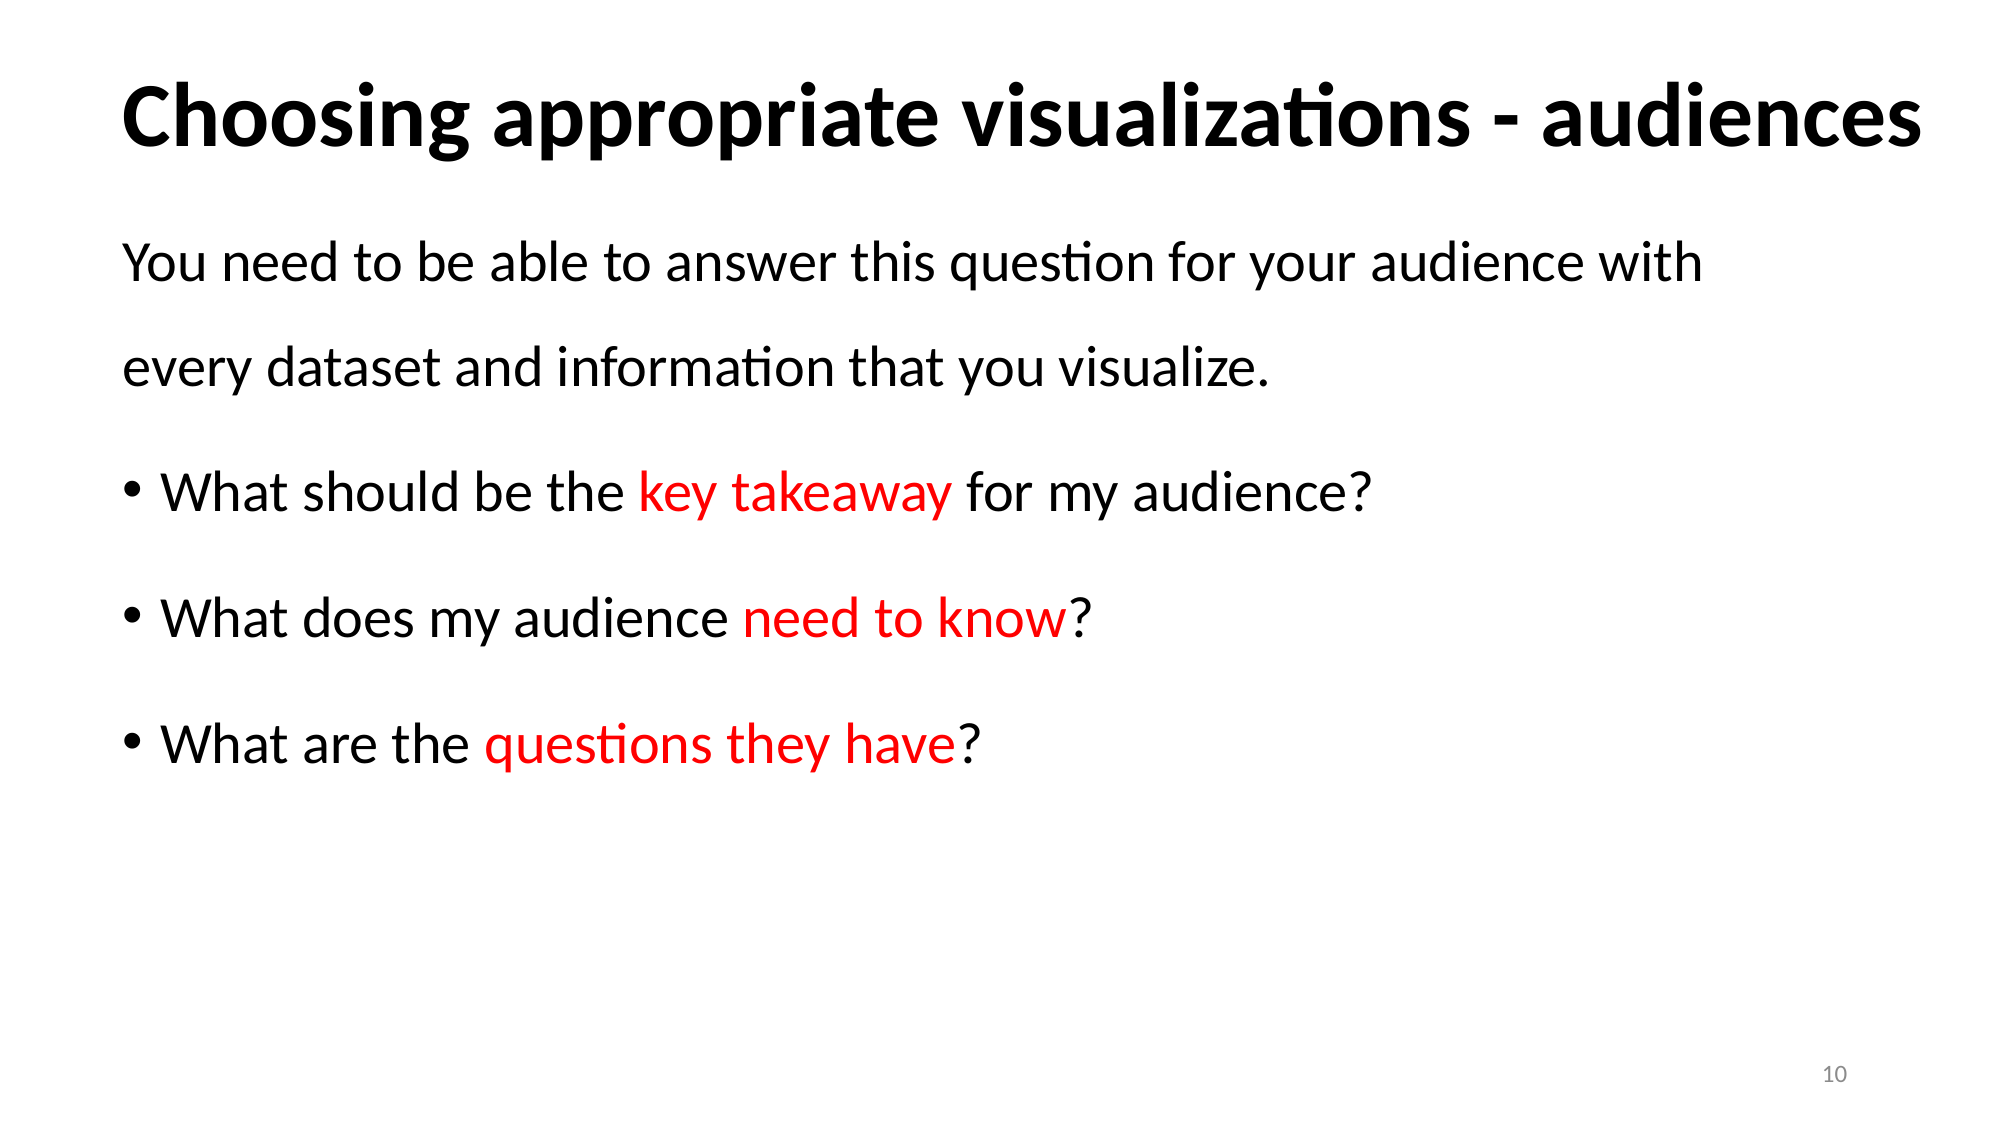

# Choosing appropriate visualizations - audiences
You need to be able to answer this question for your audience with every dataset and information that you visualize.
What should be the key takeaway for my audience?
What does my audience need to know?
What are the questions they have?
10